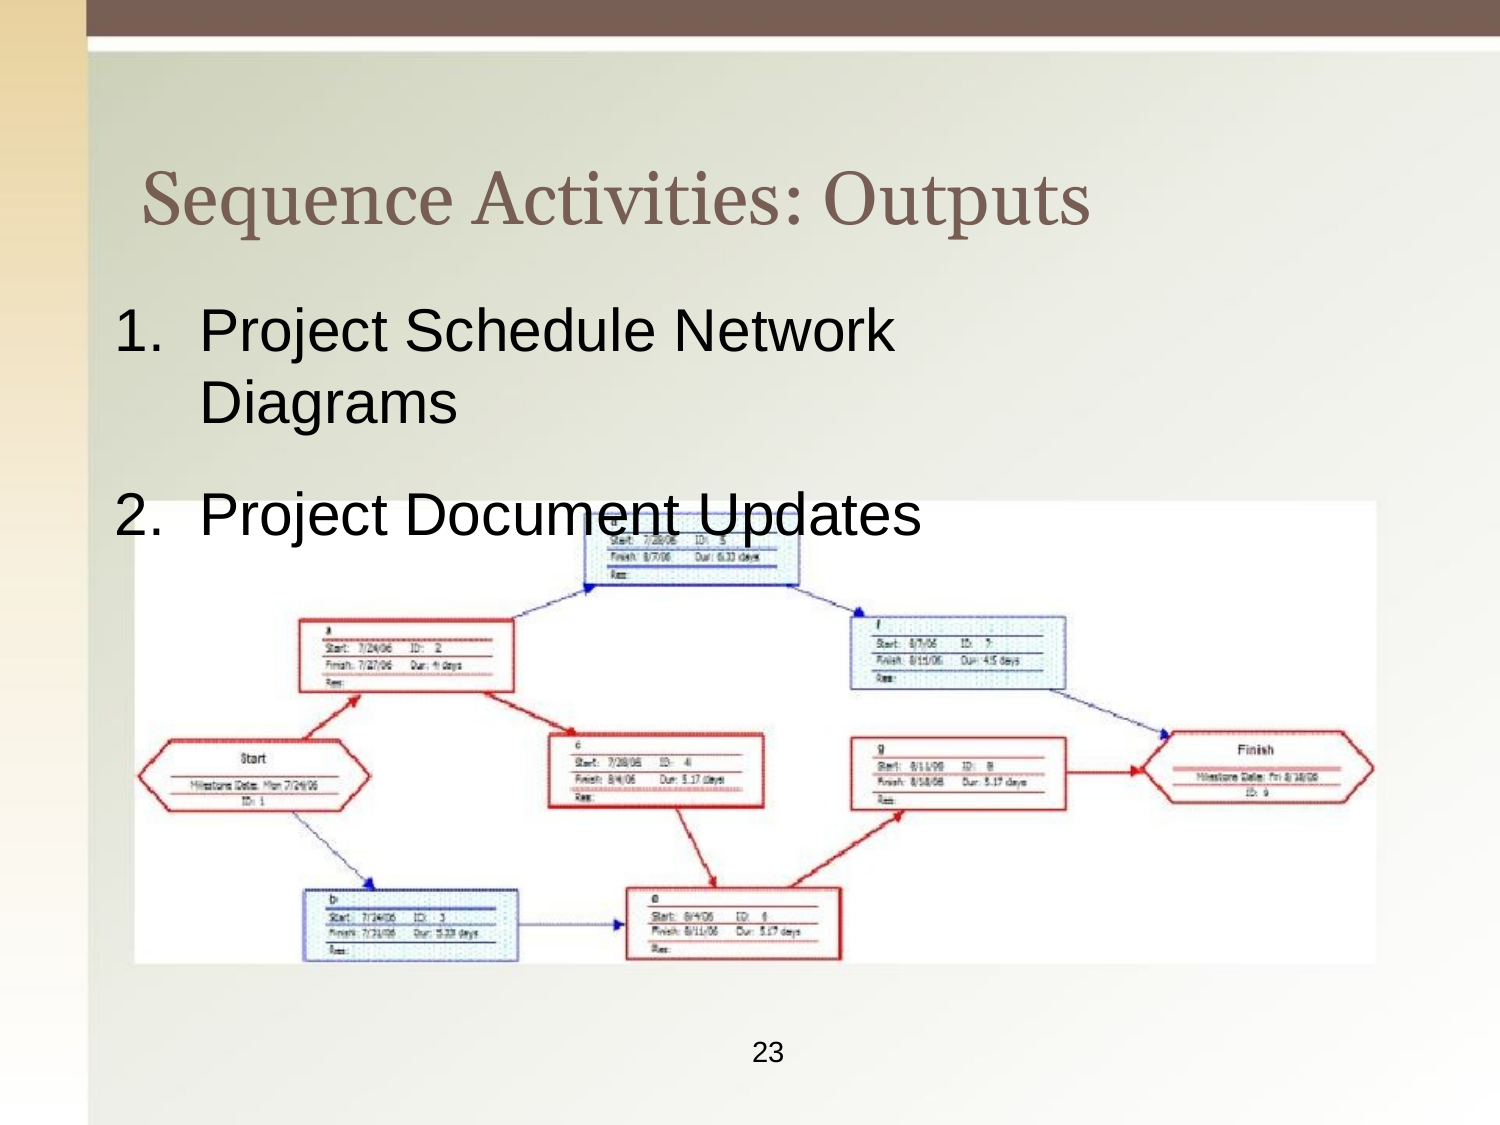

# Sequence Activities: Outputs
Project Schedule Network Diagrams
Project Document Updates

23